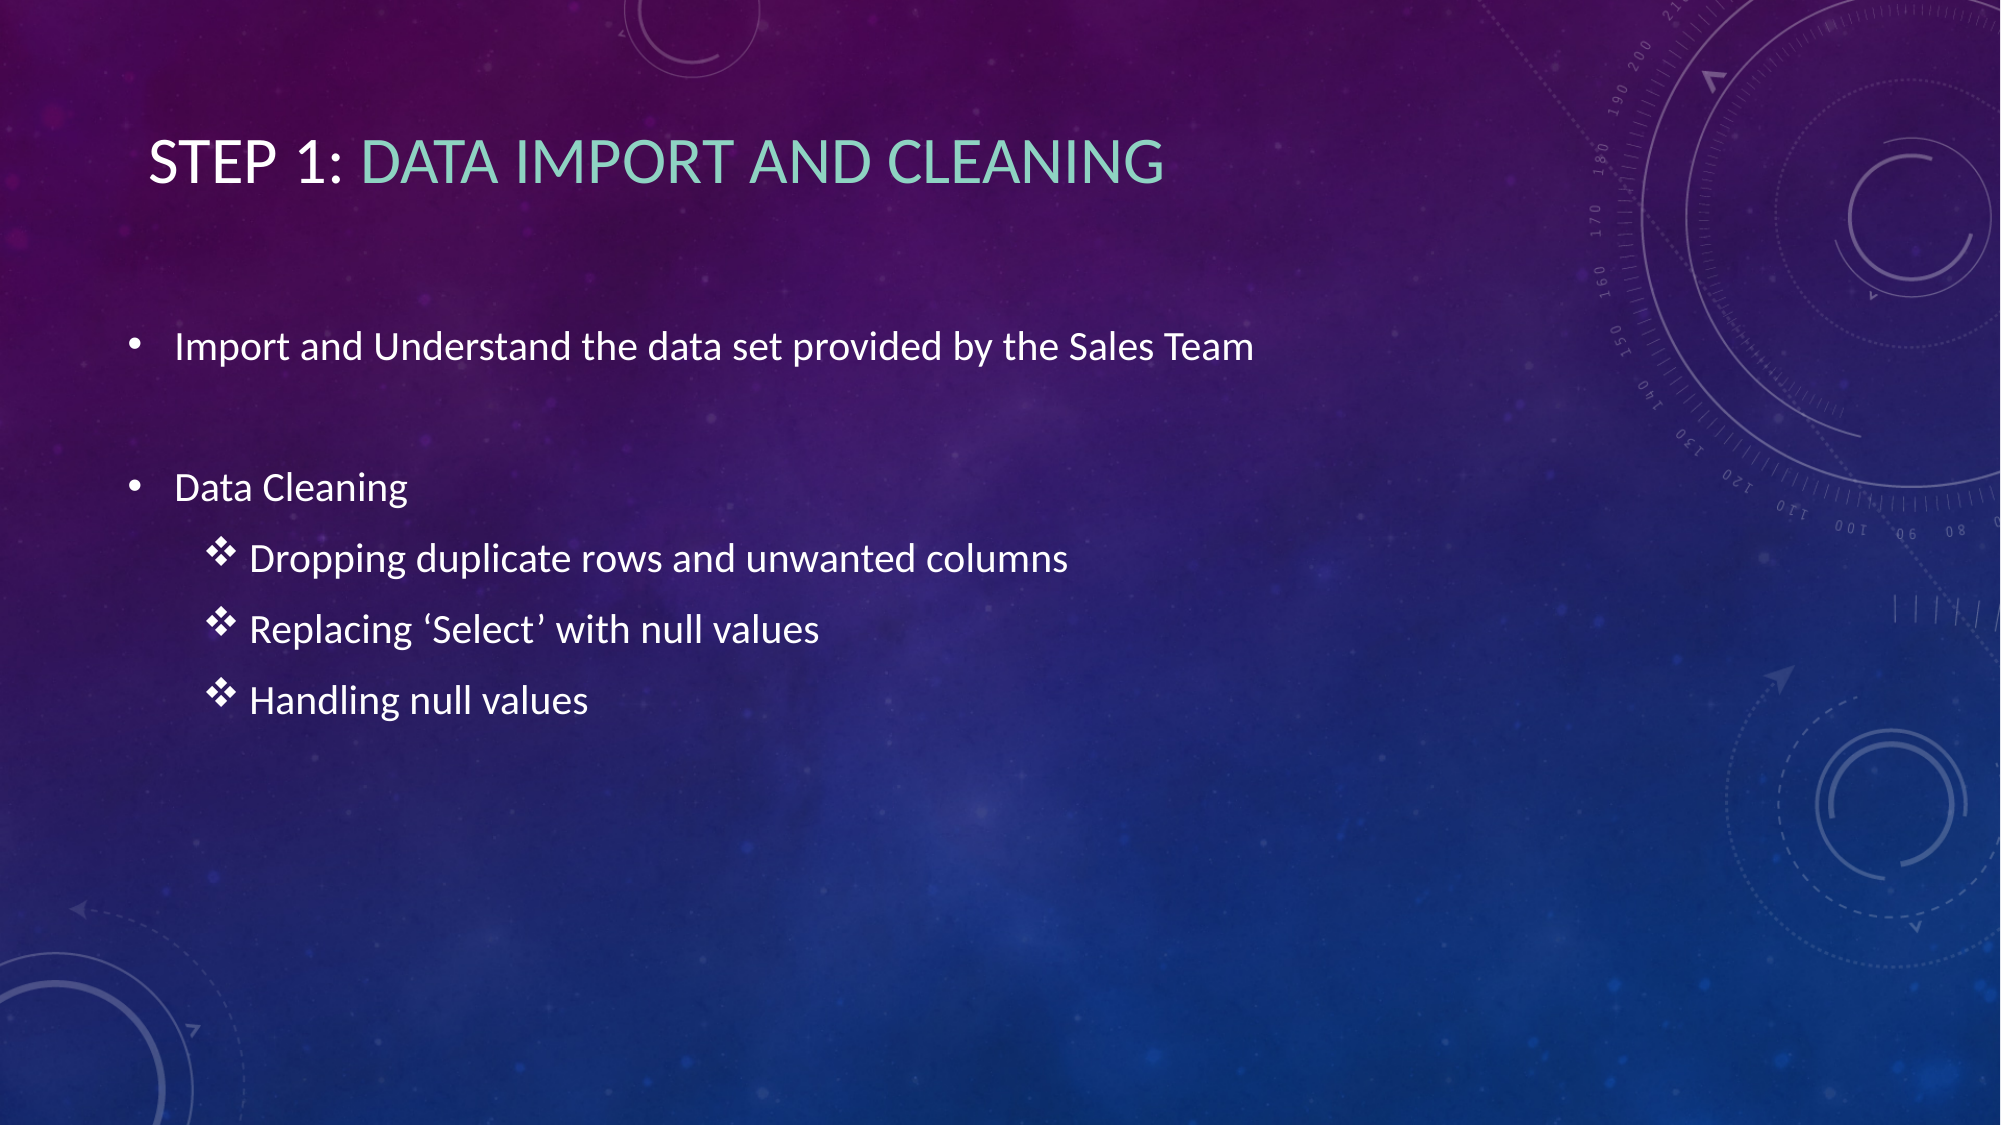

# Step 1: Data IMPORT AND CLEANING

Import and Understand the data set provided by the Sales Team

Data Cleaning
Dropping duplicate rows and unwanted columns
Replacing ‘Select’ with null values
Handling null values